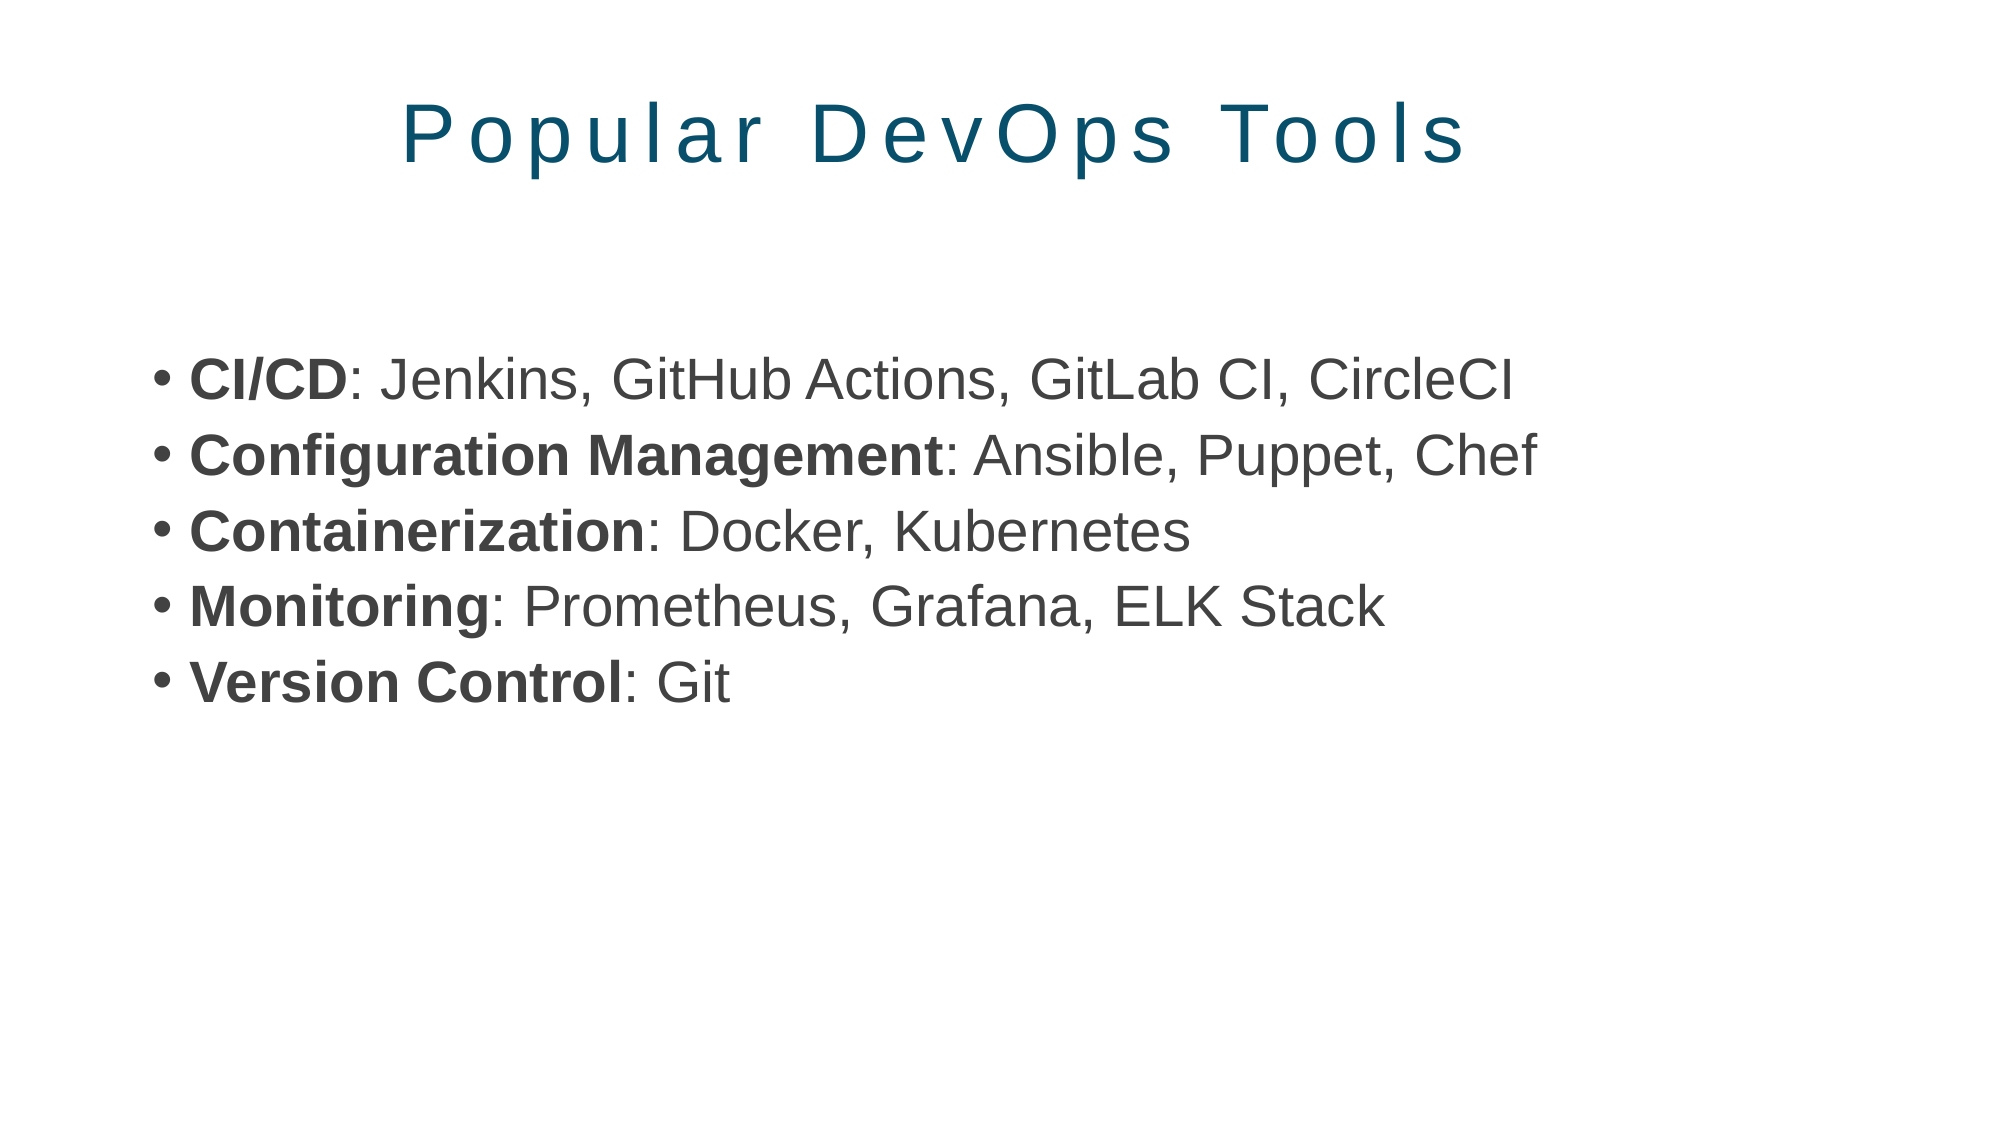

# Popular DevOps Tools
CI/CD: Jenkins, GitHub Actions, GitLab CI, CircleCI
Configuration Management: Ansible, Puppet, Chef
Containerization: Docker, Kubernetes
Monitoring: Prometheus, Grafana, ELK Stack
Version Control: Git